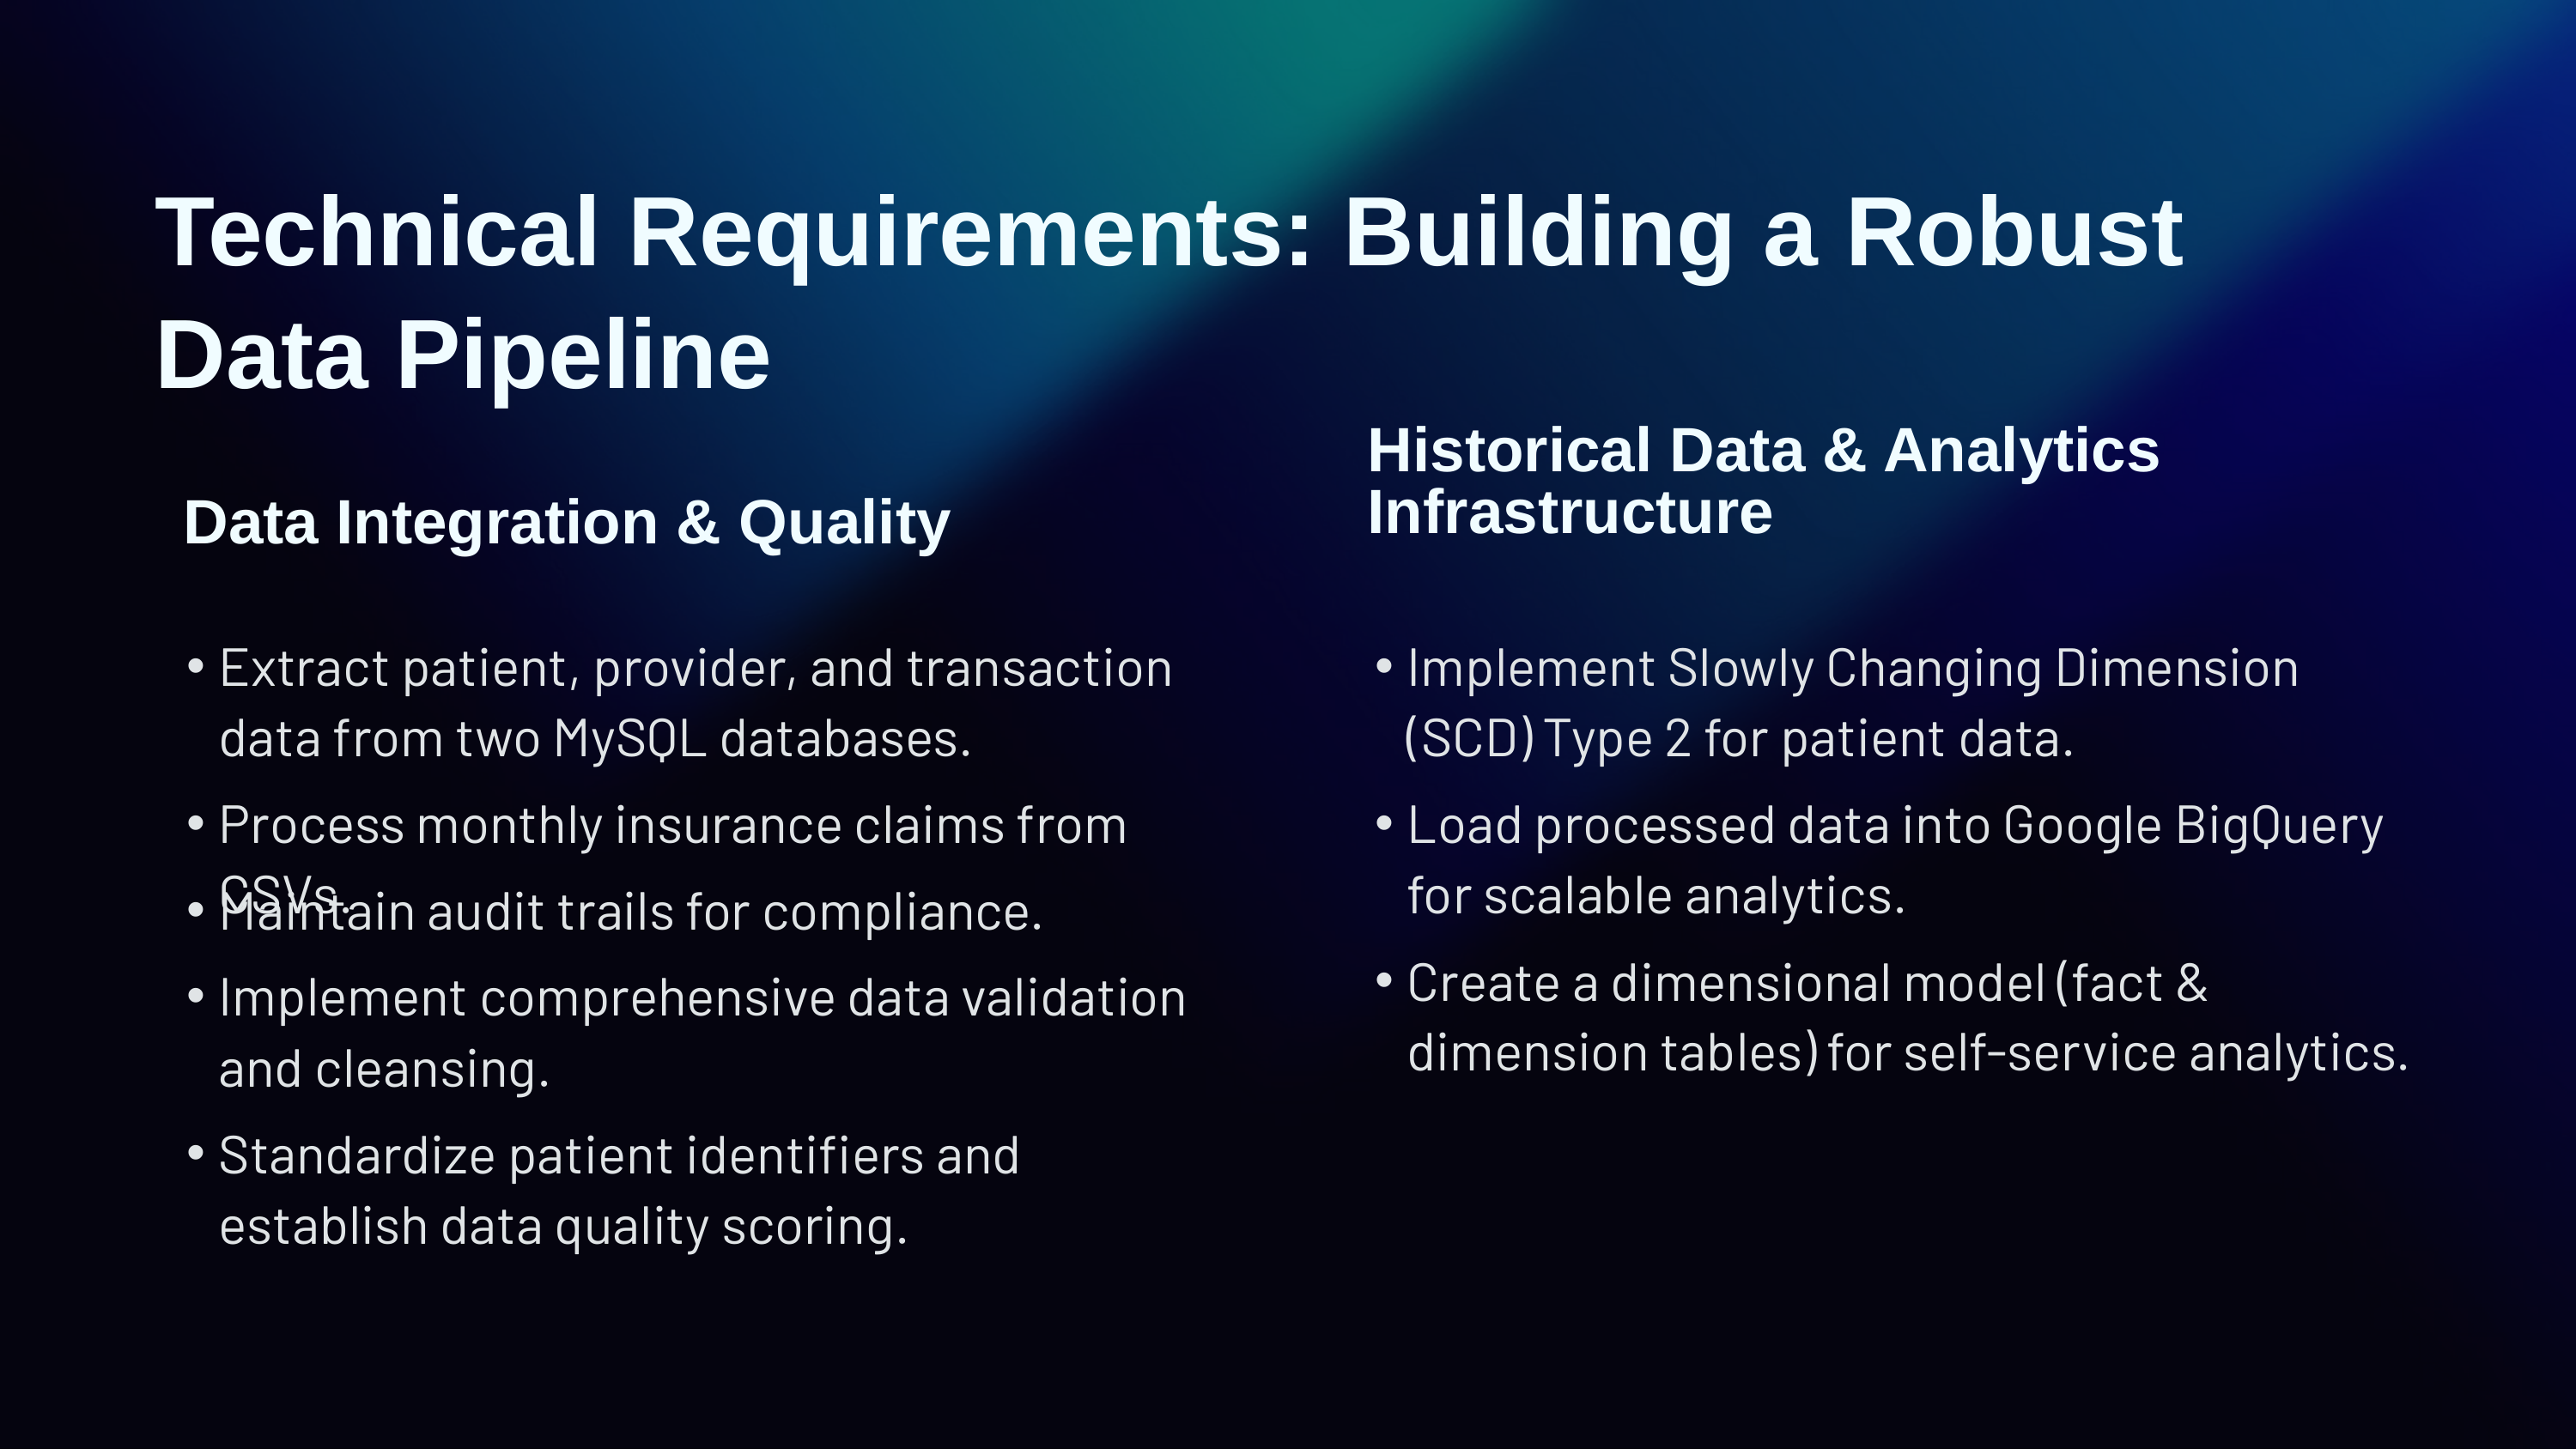

Technical Requirements: Building a Robust Data Pipeline
Historical Data & Analytics Infrastructure
Data Integration & Quality
Extract patient, provider, and transaction data from two MySQL databases.
Implement Slowly Changing Dimension (SCD) Type 2 for patient data.
Process monthly insurance claims from CSVs.
Load processed data into Google BigQuery for scalable analytics.
Maintain audit trails for compliance.
Create a dimensional model (fact & dimension tables) for self-service analytics.
Implement comprehensive data validation and cleansing.
Standardize patient identifiers and establish data quality scoring.